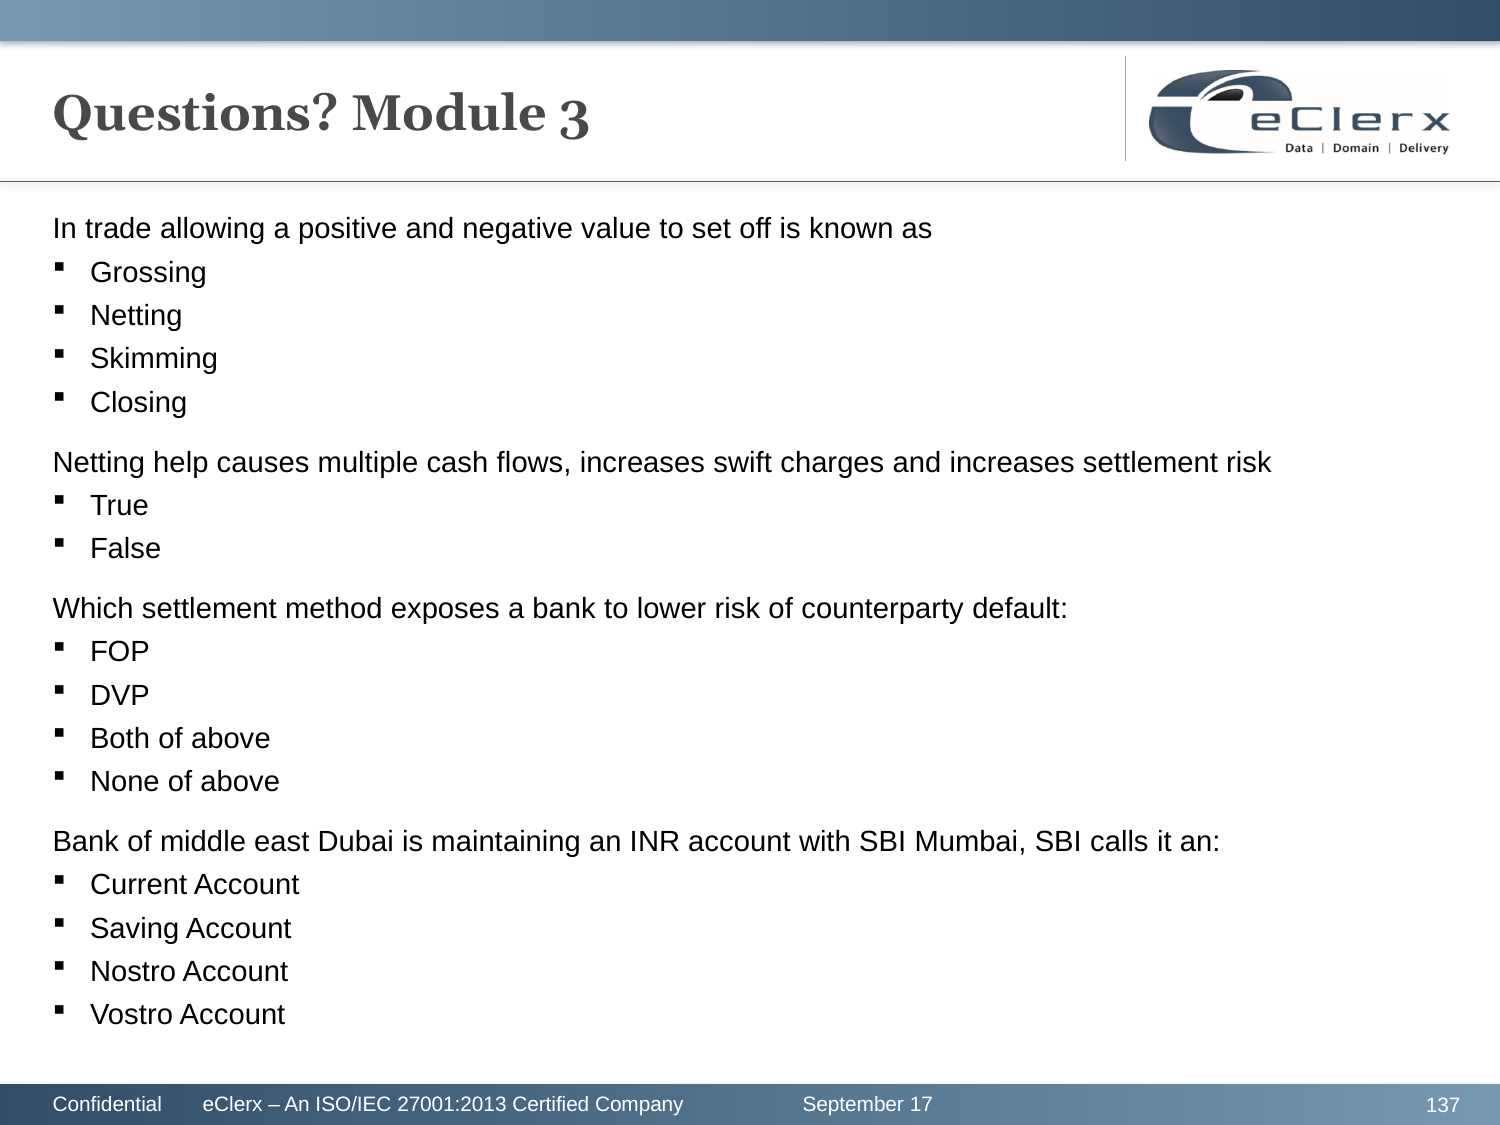

# Questions? Module 3
In trade allowing a positive and negative value to set off is known as
Grossing
Netting
Skimming
Closing
Netting help causes multiple cash flows, increases swift charges and increases settlement risk
True
False
Which settlement method exposes a bank to lower risk of counterparty default:
FOP
DVP
Both of above
None of above
Bank of middle east Dubai is maintaining an INR account with SBI Mumbai, SBI calls it an:
Current Account
Saving Account
Nostro Account
Vostro Account